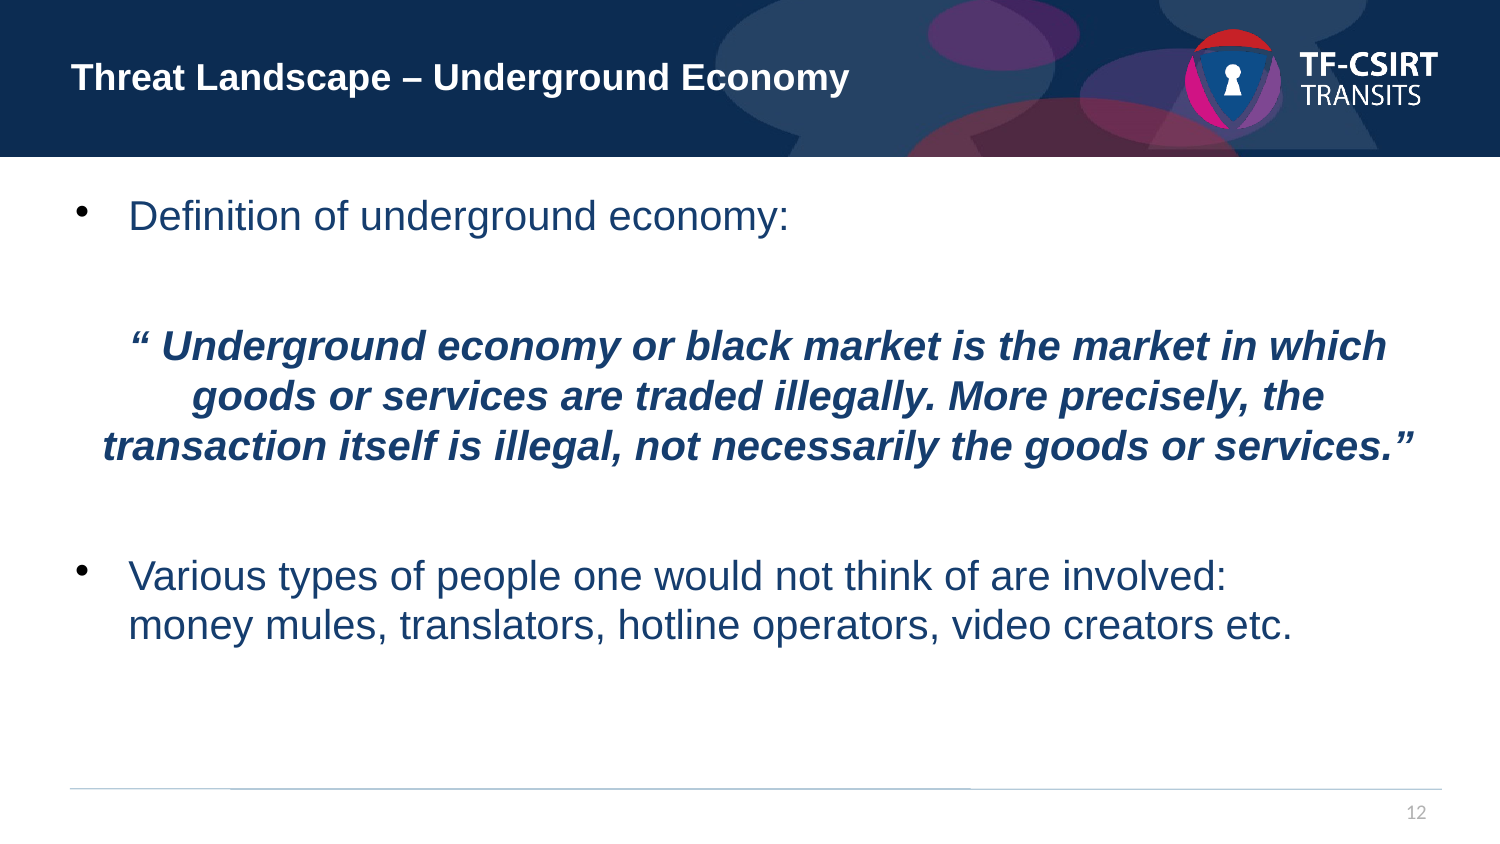

Threat Landscape – Underground Economy
Definition of underground economy:
“ Underground economy or black market is the market in which goods or services are traded illegally. More precisely, the transaction itself is illegal, not necessarily the goods or services.”
Various types of people one would not think of are involved:
money mules, translators, hotline operators, video creators etc.
12